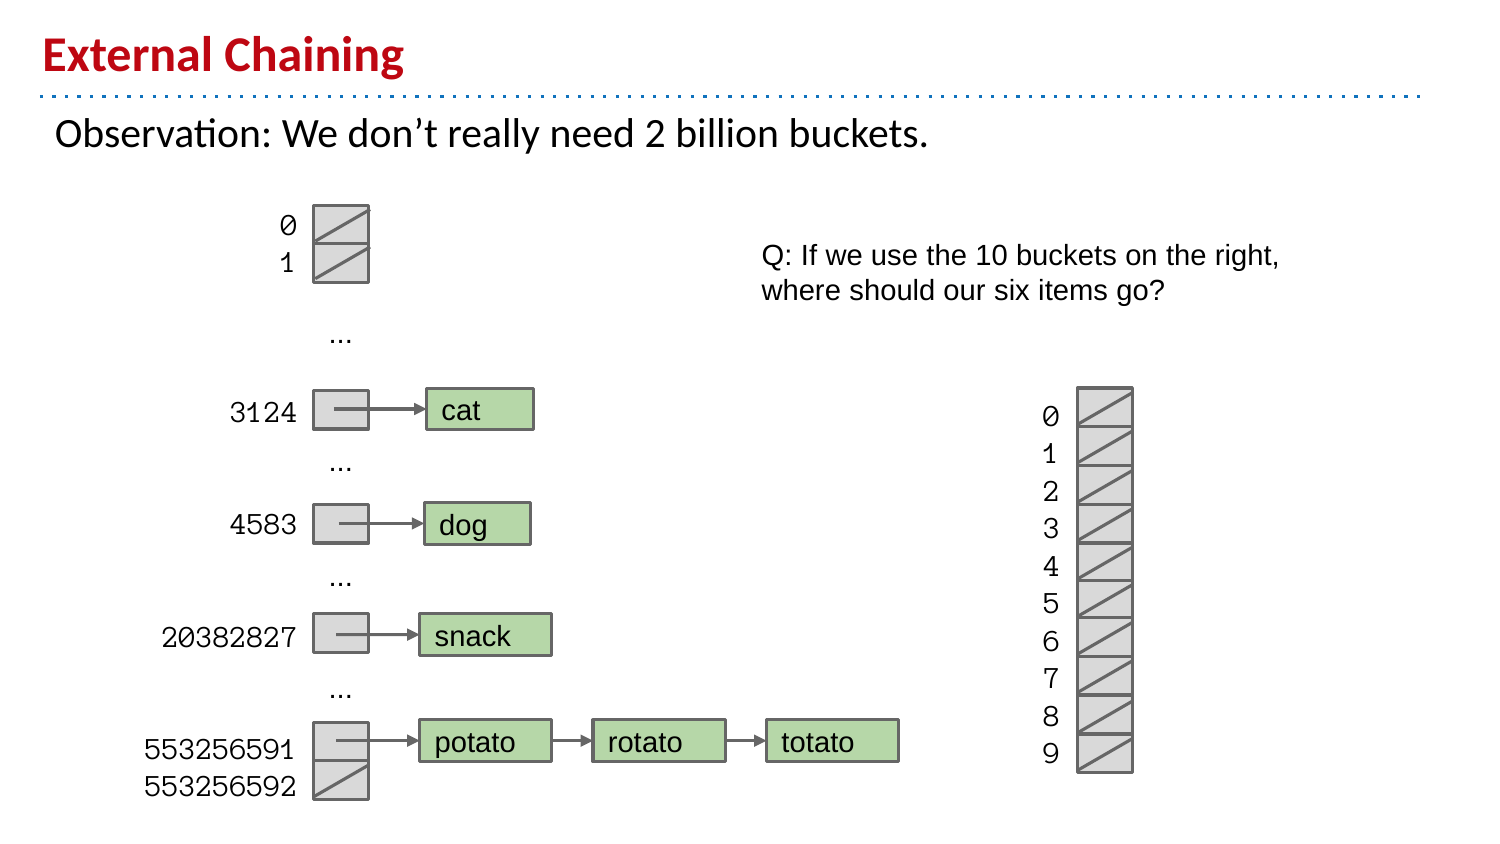

# External Chaining
Observation: We don’t really need 2 billion buckets.

0
1

3124

4583

20382827

553256591
553256592

Q: If we use the 10 buckets on the right, where should our six items go?

...
0
1
2
3
4
5
6
7
8
9

cat

...

dog

...

snack

...

potato
rotato
totato